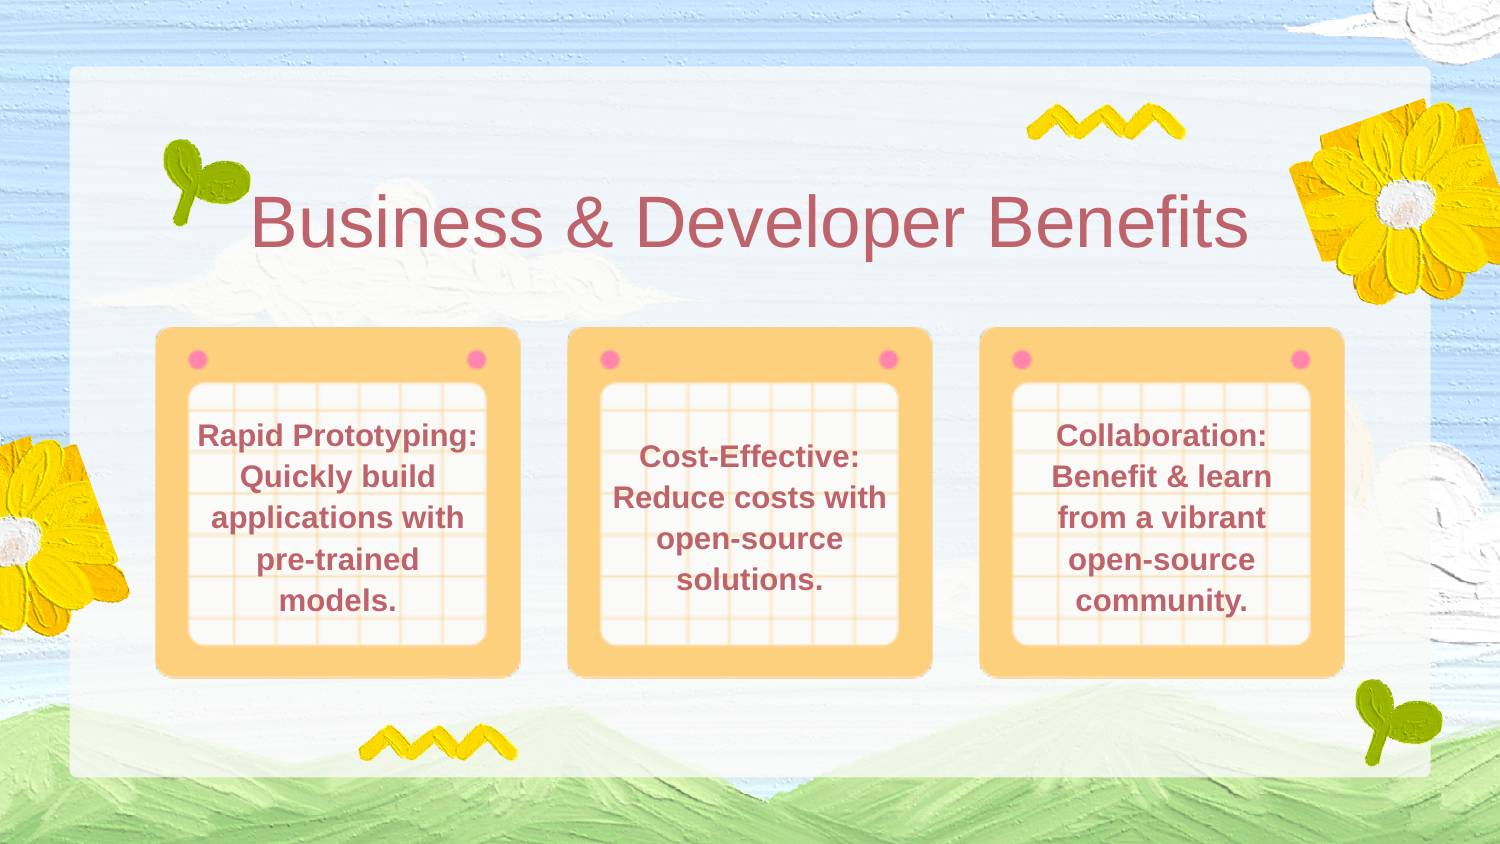

Business & Developer Benefits

Rapid Prototyping: Quickly build applications with pre-trained models.
Cost-Effective: Reduce costs with open-source solutions.
Collaboration: Benefit & learn from a vibrant open-source community.